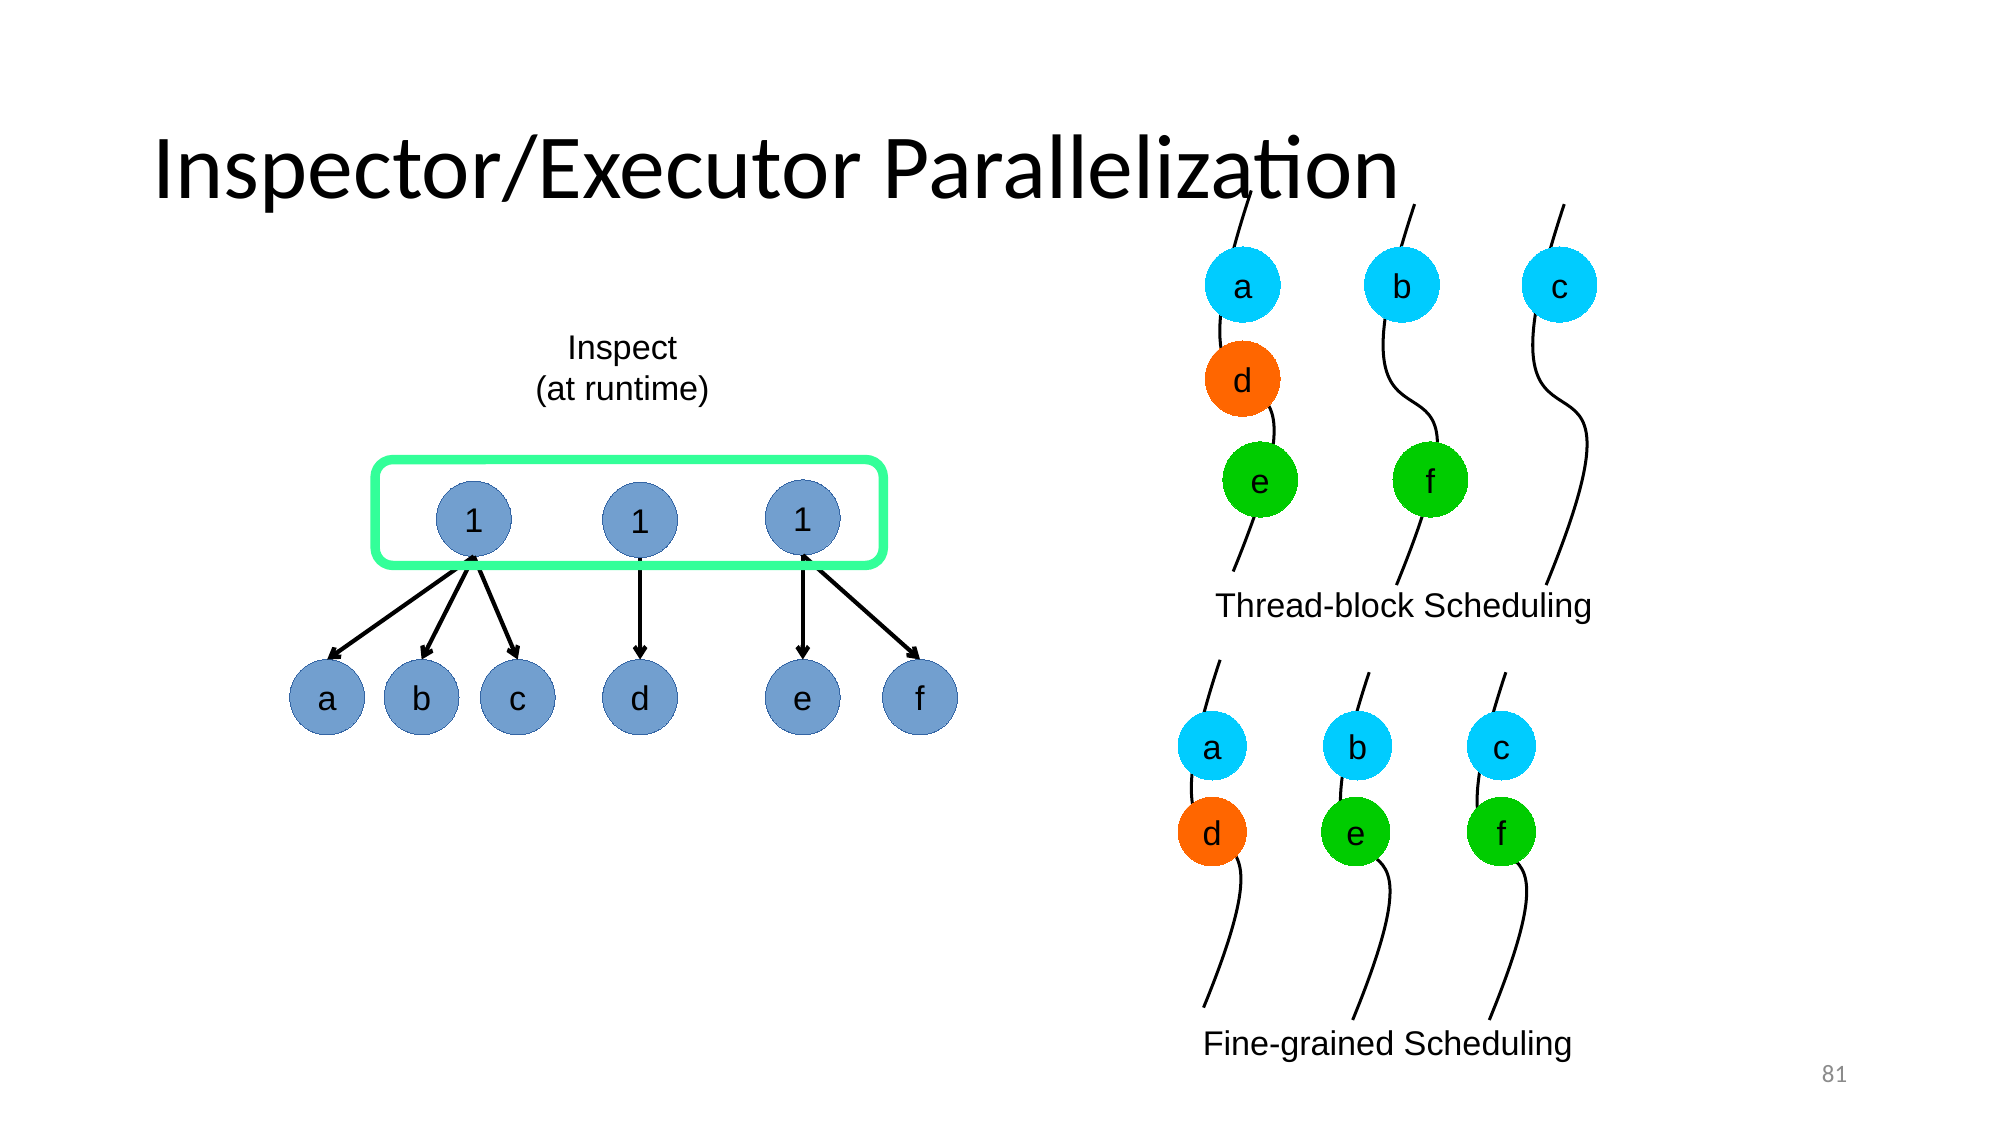

Inspector/Executor Parallelization
a
b
c
d

e
f
Inspect
(at runtime)

1
1
1
a
b
c
d
e
f
Thread-block Scheduling
a
b
c
d
e
f

Fine-grained Scheduling
81